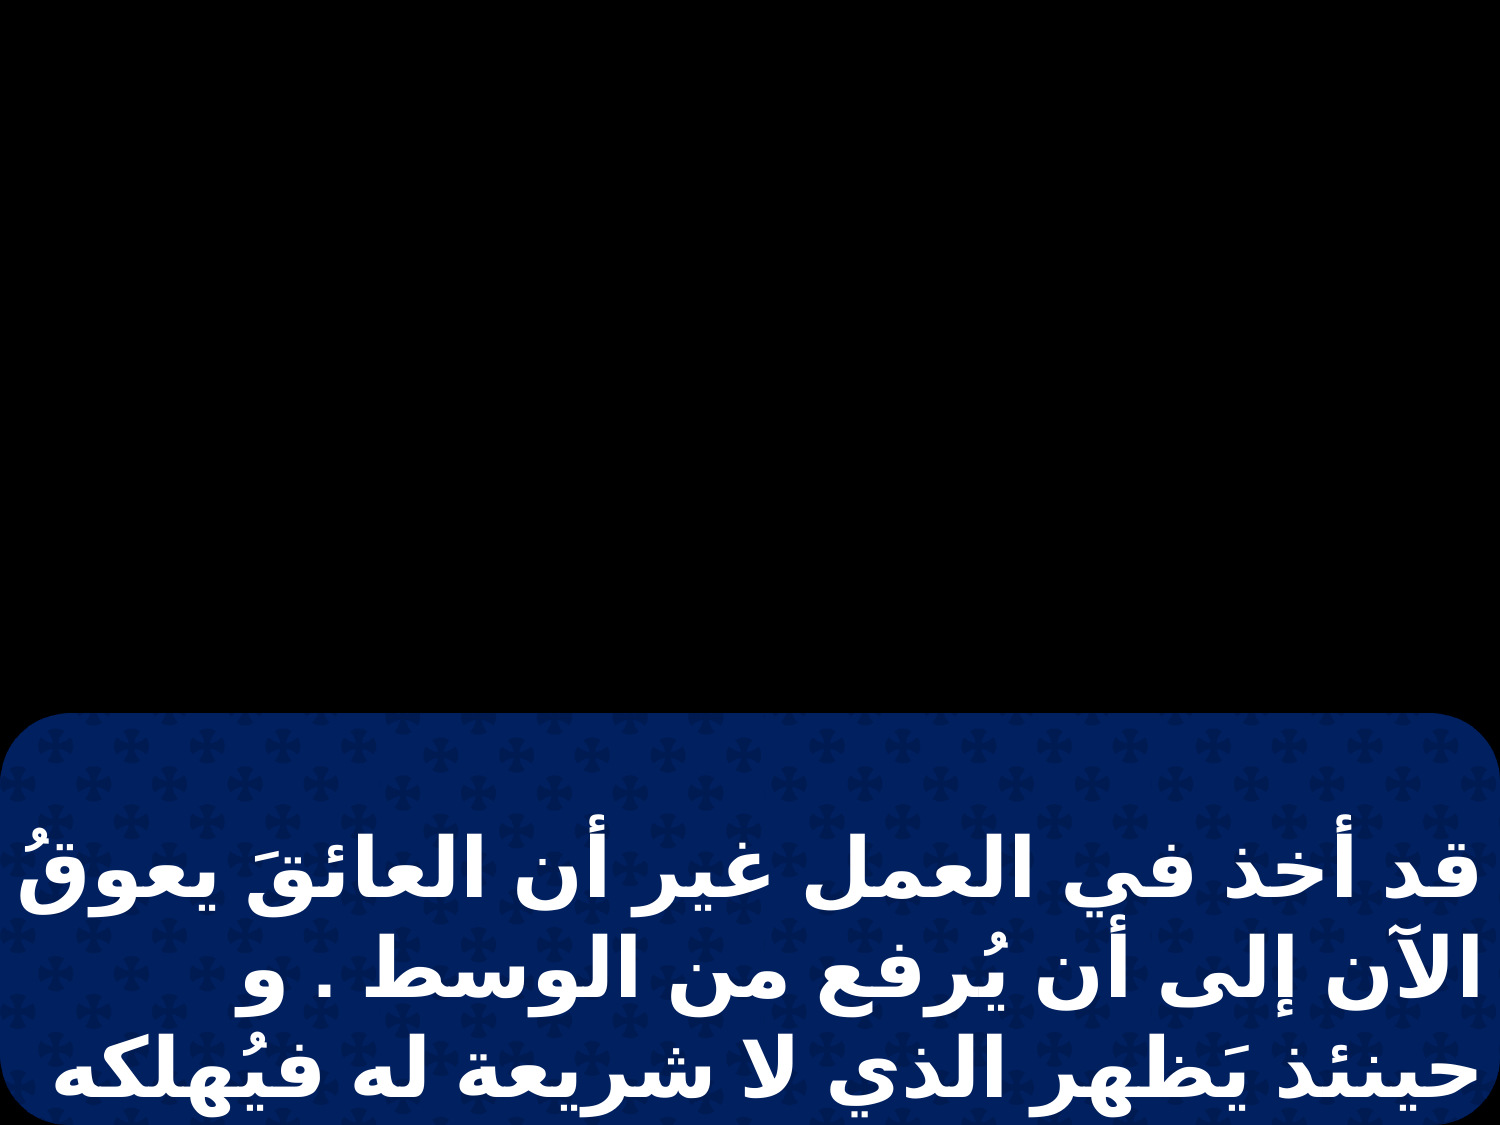

قد أخذ في العمل غير أن العائقَ يعوقُ الآن إلى أن يُرفع من الوسط . و حينئذ يَظهر الذي لا شريعة له فيُهلكه الربُ يسوع بنفس فمهِ و يبطله بسنى